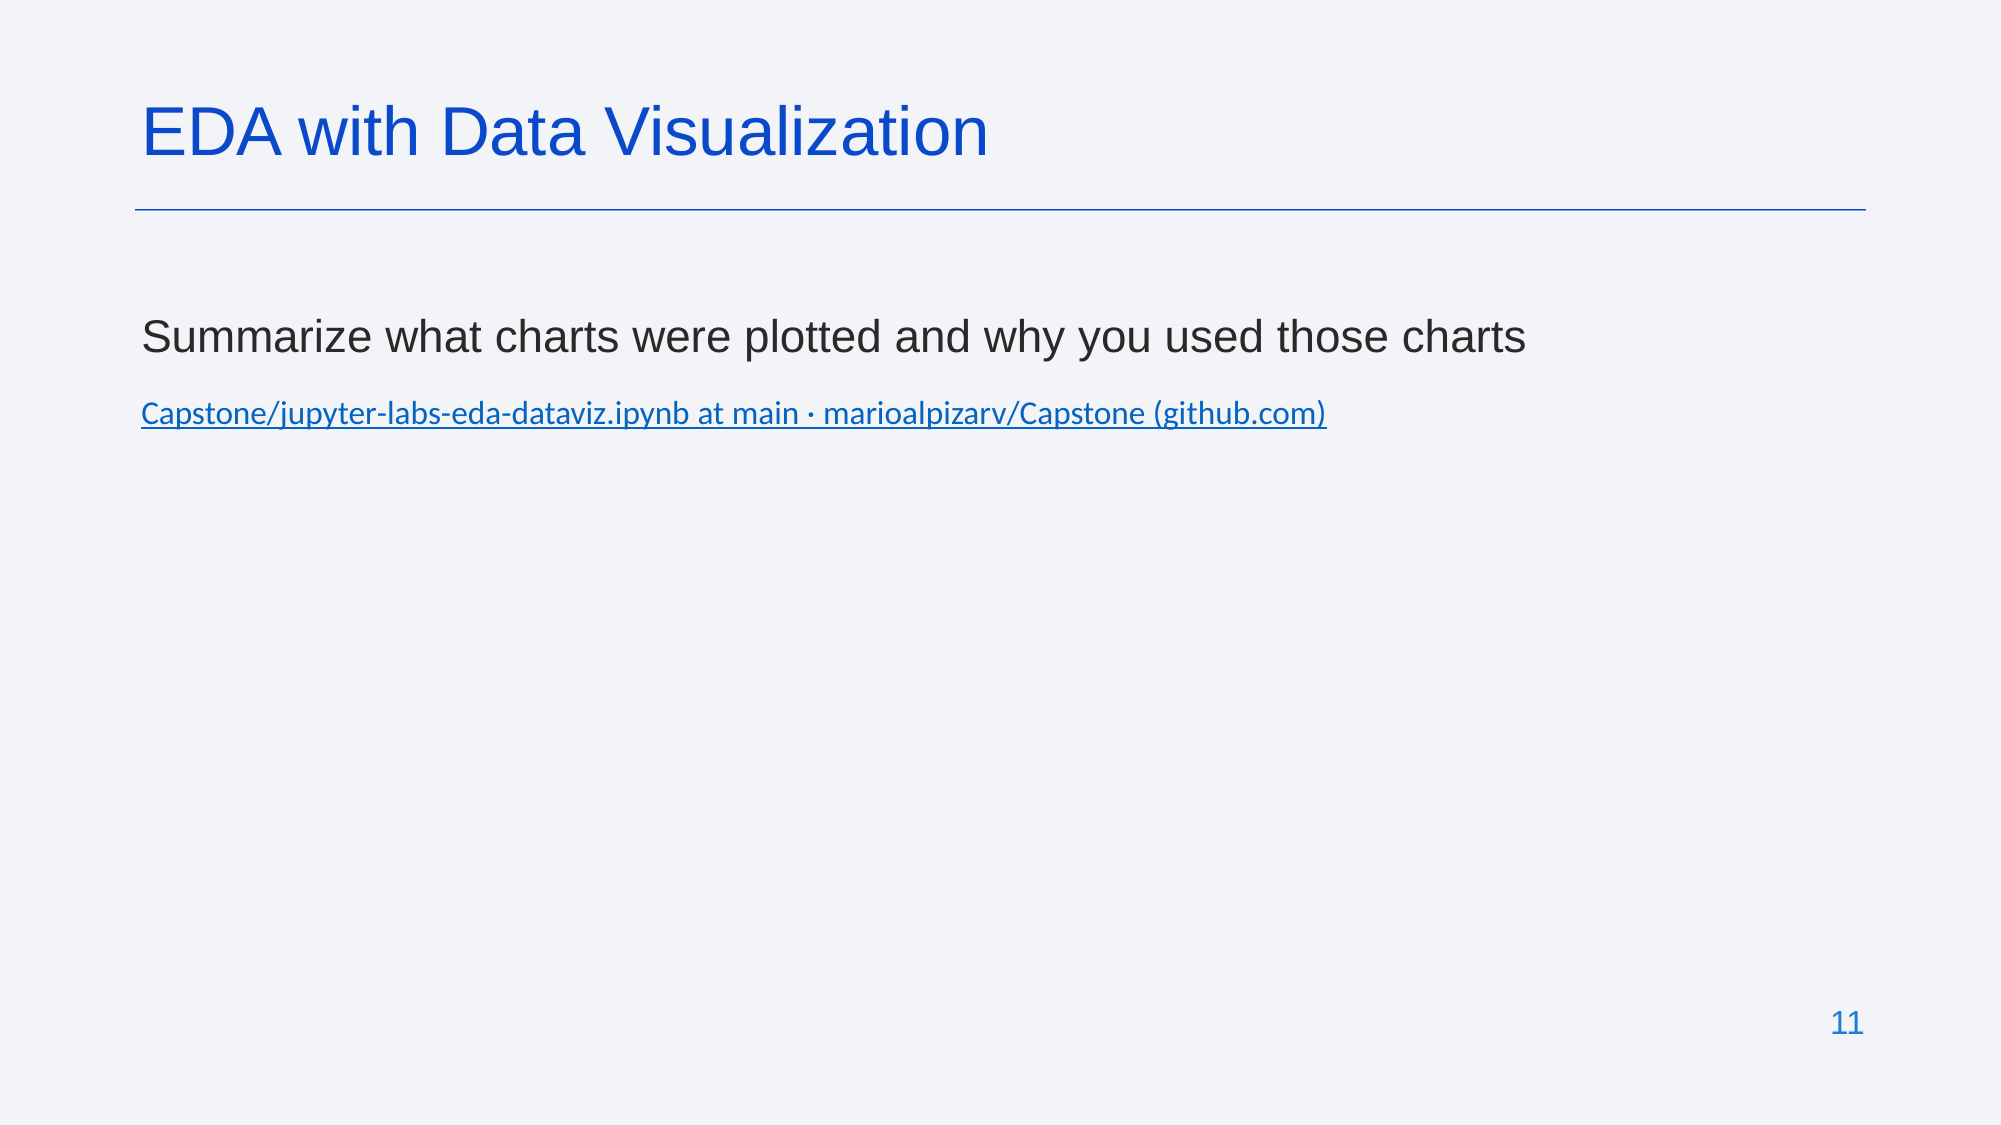

EDA with Data Visualization
Summarize what charts were plotted and why you used those charts
Capstone/jupyter-labs-eda-dataviz.ipynb at main · marioalpizarv/Capstone (github.com)
11